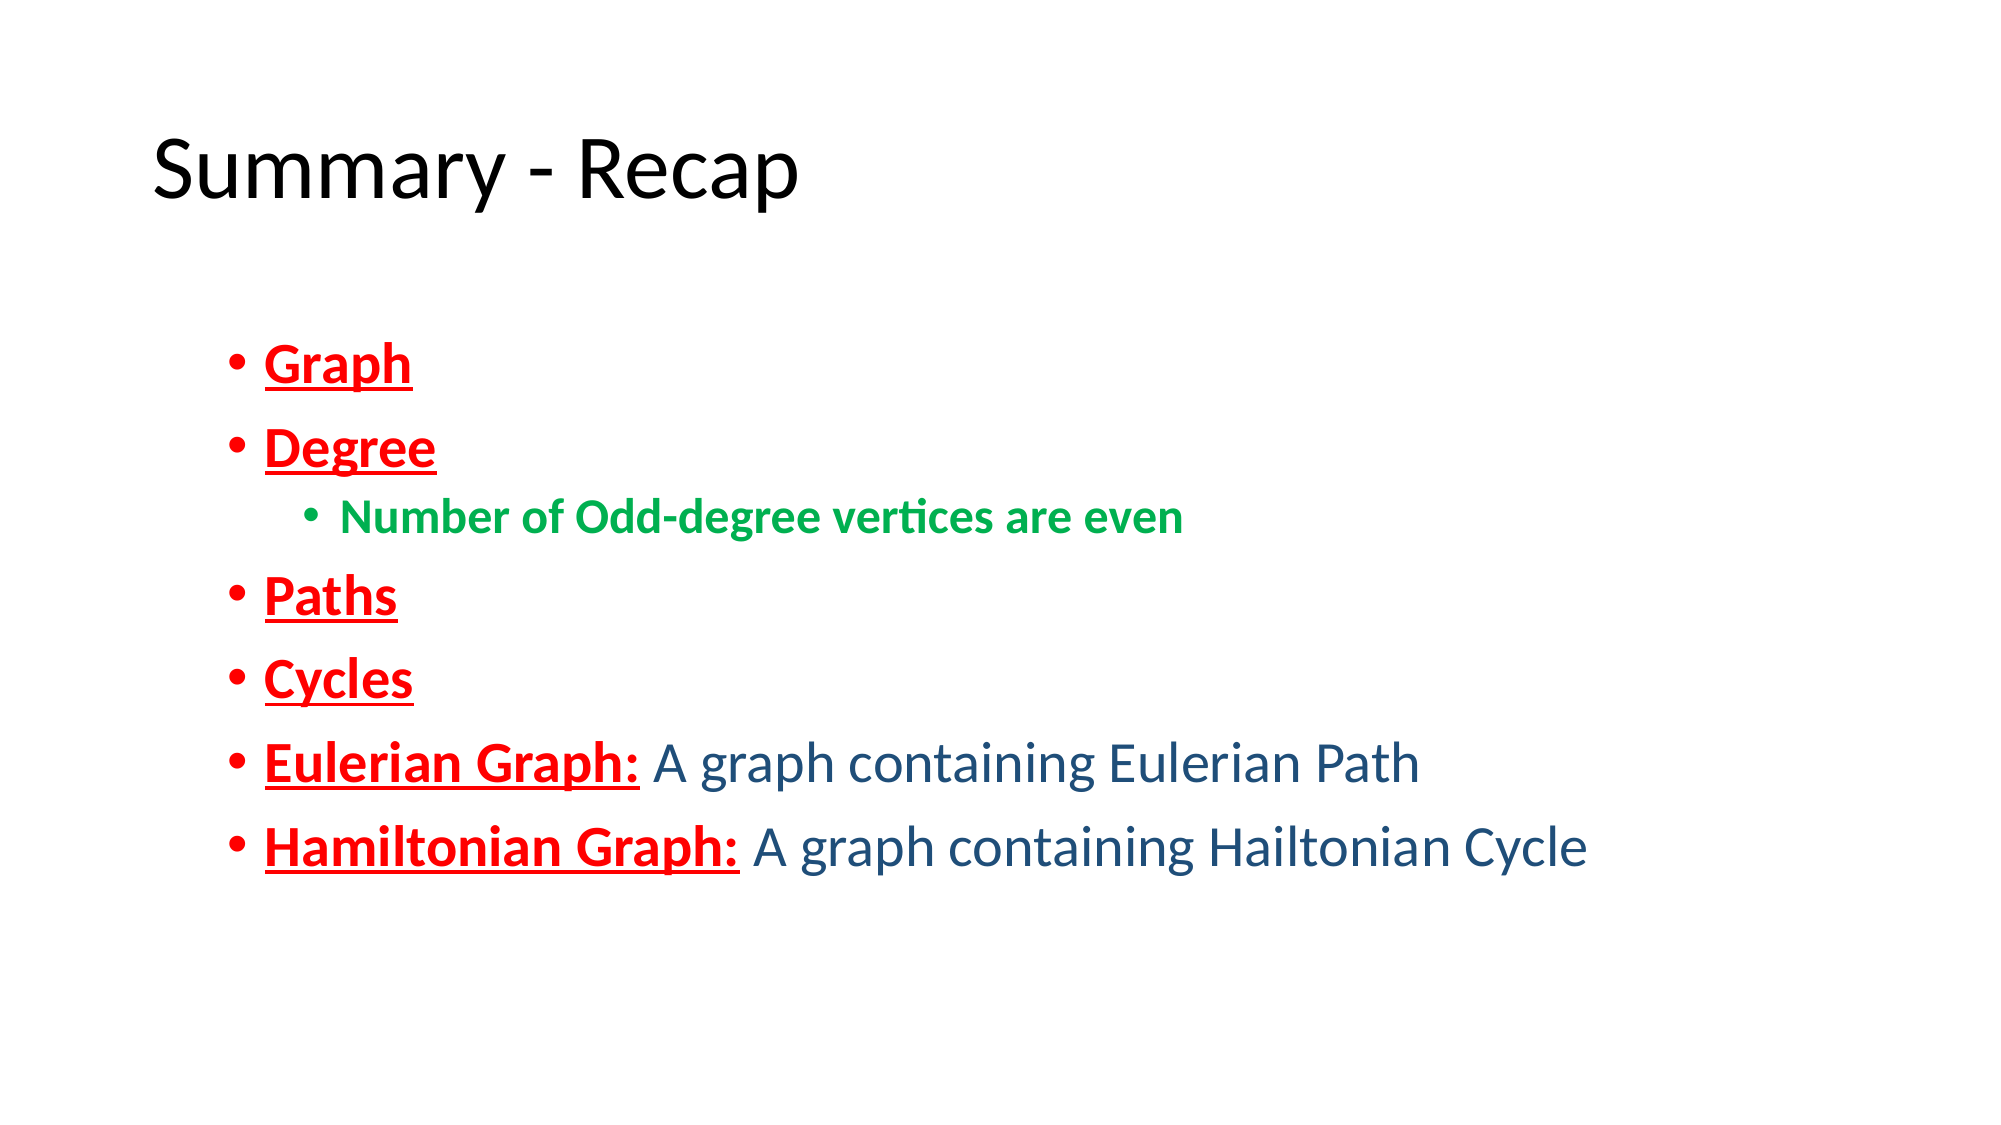

# Summary - Recap
Graph
Degree
Number of Odd-degree vertices are even
Paths
Cycles
Eulerian Graph: A graph containing Eulerian Path
Hamiltonian Graph: A graph containing Hailtonian Cycle